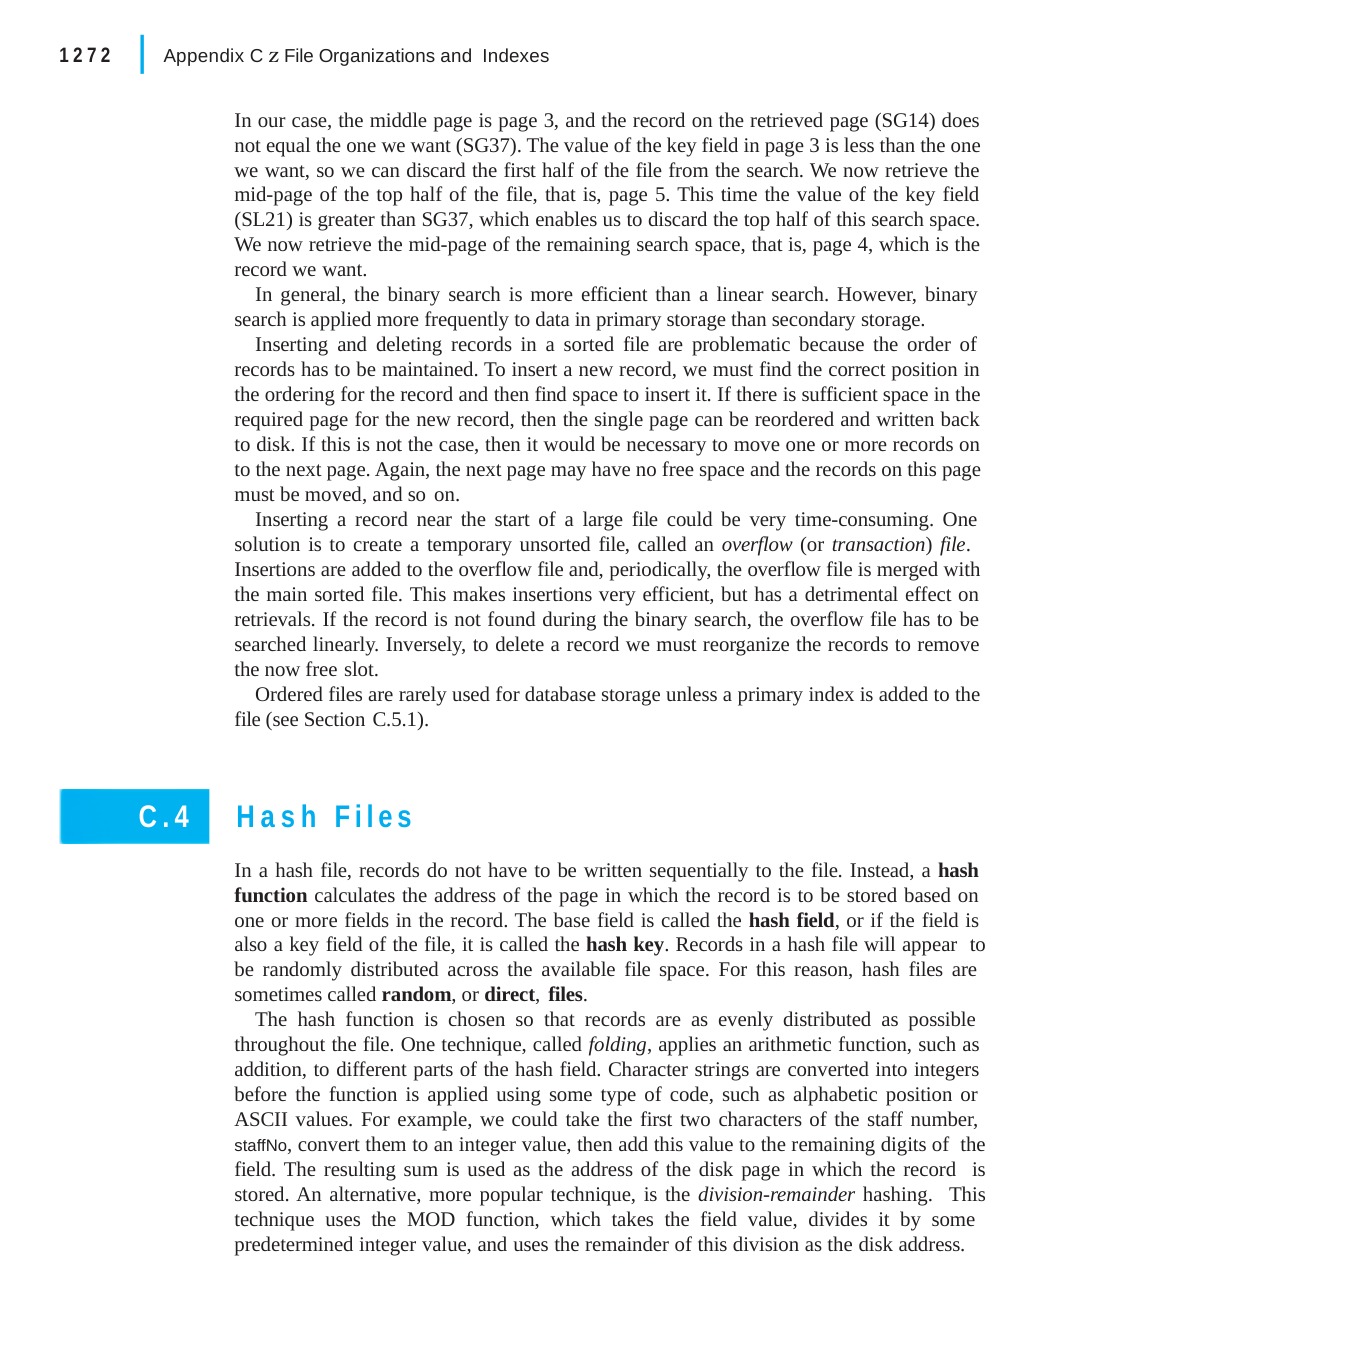

|
1272
Appendix C z File Organizations and Indexes
In our case, the middle page is page 3, and the record on the retrieved page (SG14) does  not equal the one we want (SG37). The value of the key field in page 3 is less than the one  we want, so we can discard the first half of the file from the search. We now retrieve the  mid-page of the top half of the file, that is, page 5. This time the value of the key field  (SL21) is greater than SG37, which enables us to discard the top half of this search space.  We now retrieve the mid-page of the remaining search space, that is, page 4, which is the  record we want.
In general, the binary search is more efficient than a linear search. However, binary  search is applied more frequently to data in primary storage than secondary storage.
Inserting and deleting records in a sorted file are problematic because the order of  records has to be maintained. To insert a new record, we must find the correct position in  the ordering for the record and then find space to insert it. If there is sufficient space in the  required page for the new record, then the single page can be reordered and written back  to disk. If this is not the case, then it would be necessary to move one or more records on  to the next page. Again, the next page may have no free space and the records on this page  must be moved, and so on.
Inserting a record near the start of a large file could be very time-consuming. One  solution is to create a temporary unsorted file, called an overflow (or transaction) file.   Insertions are added to the overflow file and, periodically, the overflow file is merged with  the main sorted file. This makes insertions very efficient, but has a detrimental effect on  retrievals. If the record is not found during the binary search, the overflow file has to be  searched linearly. Inversely, to delete a record we must reorganize the records to remove  the now free slot.
Ordered files are rarely used for database storage unless a primary index is added to the  file (see Section C.5.1).

C.4	Hash Files
In a hash file, records do not have to be written sequentially to the file. Instead, a hash  function calculates the address of the page in which the record is to be stored based on  one or more fields in the record. The base field is called the hash field, or if the field is  also a key field of the file, it is called the hash key. Records in a hash file will appear  to be randomly distributed across the available file space. For this reason, hash files are  sometimes called random, or direct, files.
The hash function is chosen so that records are as evenly distributed as possible  throughout the file. One technique, called folding, applies an arithmetic function, such as  addition, to different parts of the hash field. Character strings are converted into integers  before the function is applied using some type of code, such as alphabetic position or  ASCII values. For example, we could take the first two characters of the staff number,  staffNo, convert them to an integer value, then add this value to the remaining digits of  the field. The resulting sum is used as the address of the disk page in which the record  is stored. An alternative, more popular technique, is the division-remainder hashing.  This technique uses the MOD function, which takes the field value, divides it by some  predetermined integer value, and uses the remainder of this division as the disk address.